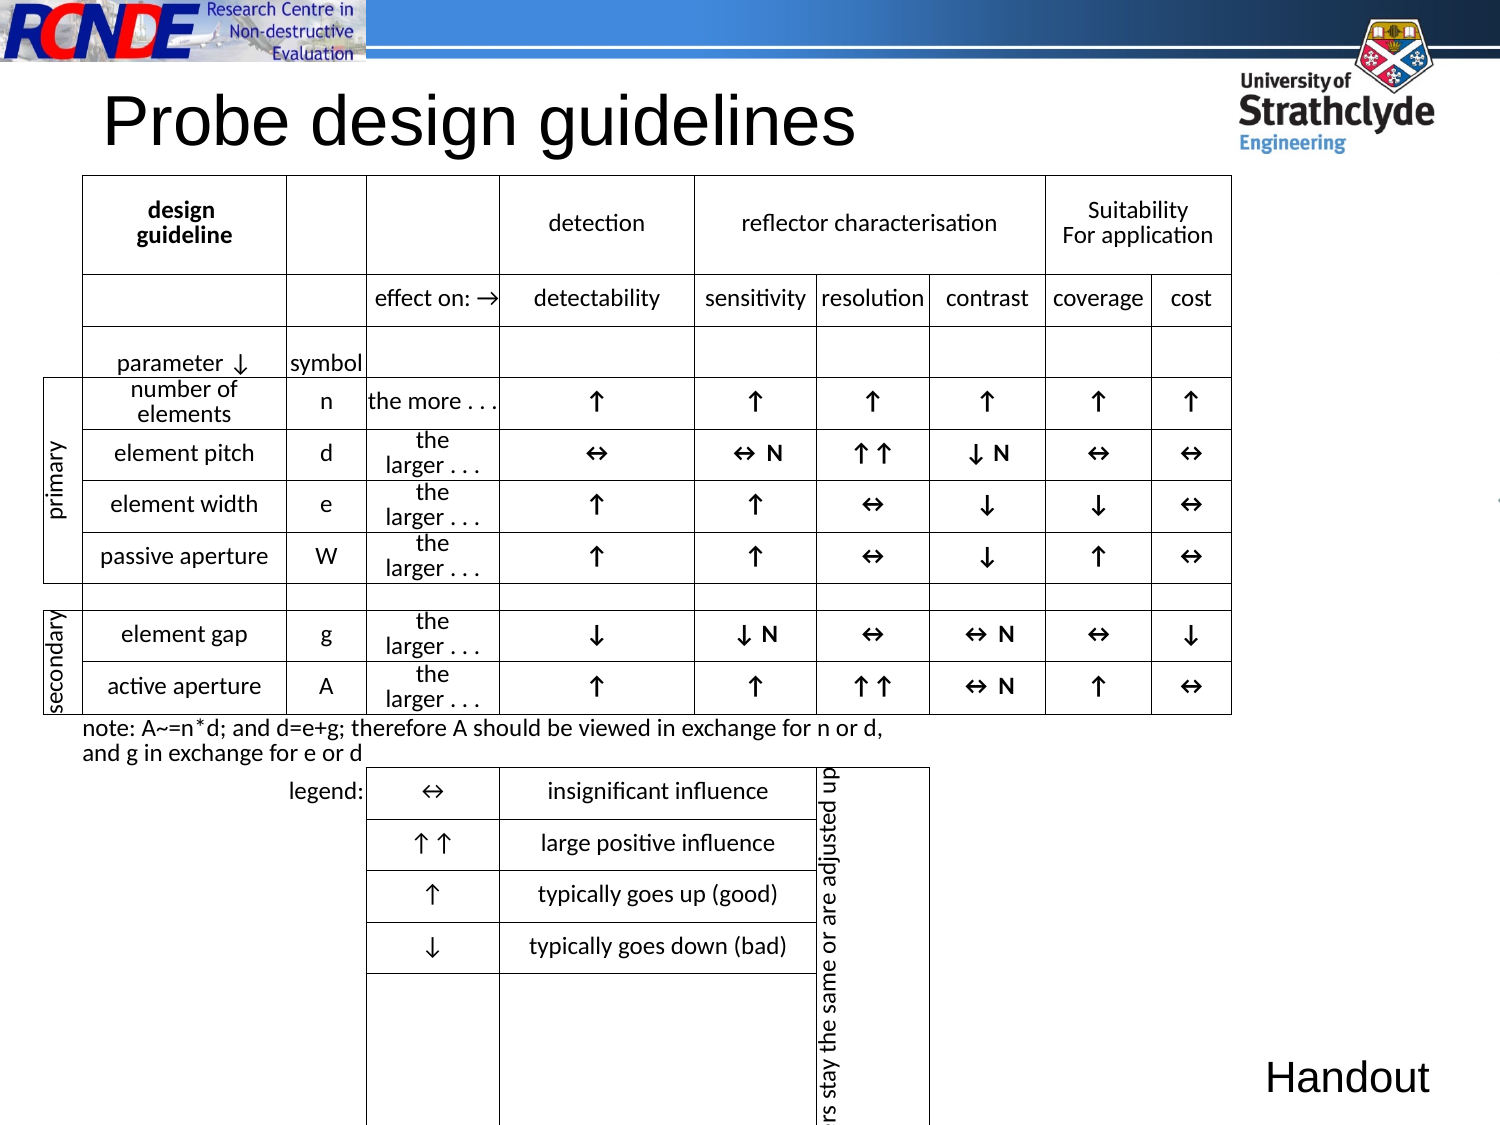

# Probe design guidelines
|  | design guideline |  |  | detection | reflector characterisation |  |  | Suitability For application |  |  |  |
| --- | --- | --- | --- | --- | --- | --- | --- | --- | --- | --- | --- |
|  |  |  | effect on: → | detectability | sensitivity | resolution | contrast | coverage | cost |  |  |
|  | parameter ↓ | symbol |  |  |  |  |  |  |  |  |  |
| primary | number of elements | n | the more . . . | ↑ | ↑ | ↑ | ↑ | ↑ | ↑ |  |  |
|  | element pitch | d | the larger . . . | ↔ | ↔ N | ↑↑ | ↓ N | ↔ | ↔ |  |  |
|  | element width | e | the larger . . . | ↑ | ↑ | ↔ | ↓ | ↓ | ↔ |  |  |
|  | passive aperture | W | the larger . . . | ↑ | ↑ | ↔ | ↓ | ↑ | ↔ |  |  |
|  |  |  |  |  |  |  |  |  |  |  |  |
| secondary | element gap | g | the larger . . . | ↓ | ↓ N | ↔ | ↔ N | ↔ | ↓ |  |  |
|  | active aperture | A | the larger . . . | ↑ | ↑ | ↑↑ | ↔ N | ↑ | ↔ |  |  |
|  | note: A~=n\*d; and d=e+g; therefore A should be viewed in exchange for n or d, and g in exchange for e or d |  |  |  |  |  |  |  |  |  |  |
|  |  | legend: | ↔ | insignificant influence |  | Assuming that remaining parameters stay the same or are adjusted up |  |  |  |  |  |
|  |  |  | ↑↑ | large positive influence |  |  |  |  |  |  |  |
|  |  |  | ↑ | typically goes up (good) |  |  |  |  |  |  |  |
|  |  |  | ↓ | typically goes down (bad) |  |  |  |  |  |  |  |
|  |  |  | N | very nonlinear relationship, detailed simulation needed |  |  |  |  |  |  |  |

Handout